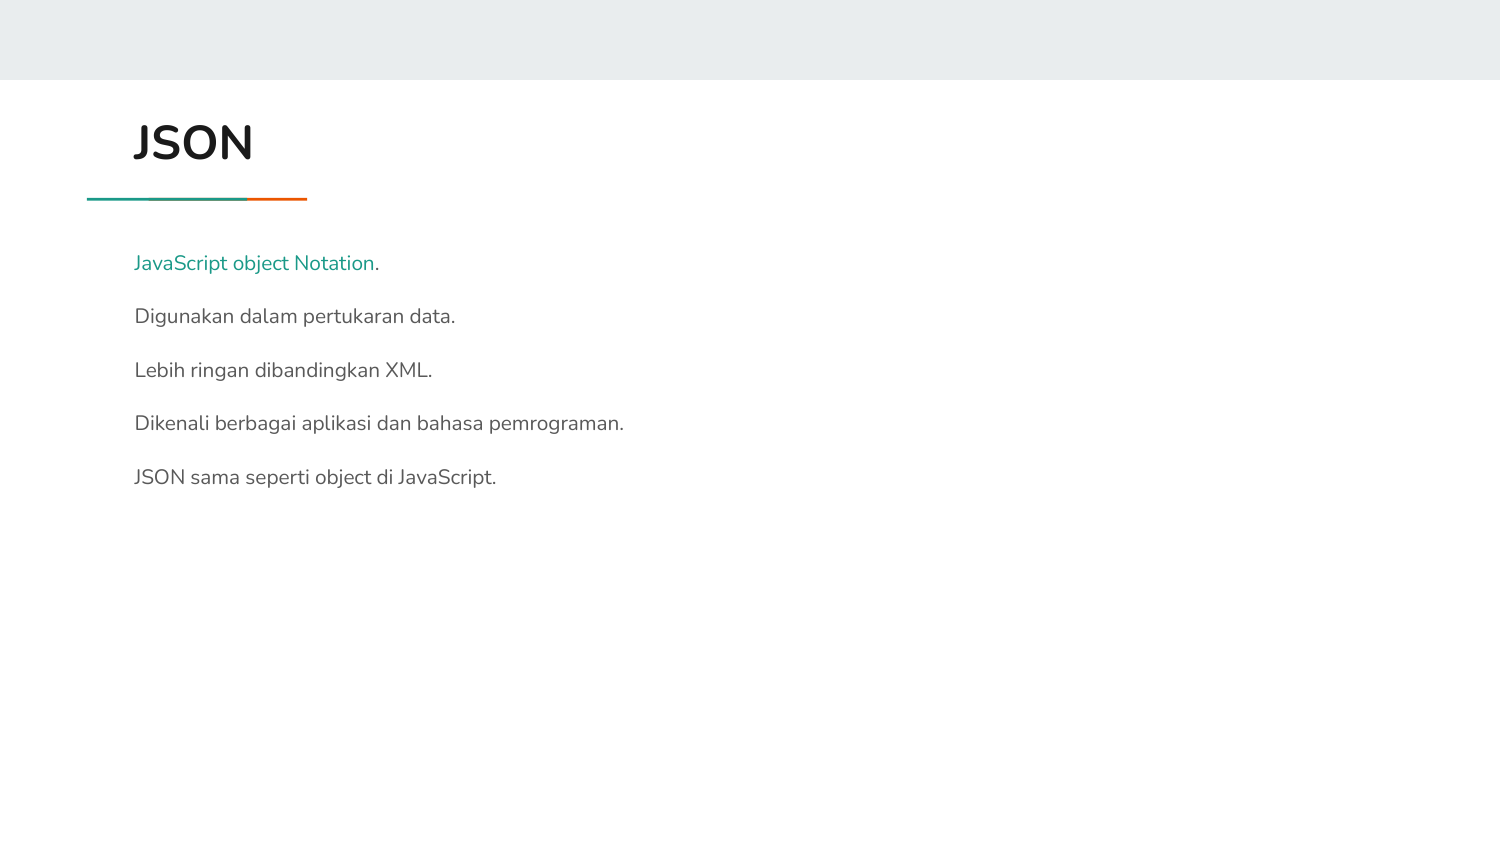

# JSON
JavaScript object Notation.
Digunakan dalam pertukaran data.
Lebih ringan dibandingkan XML.
Dikenali berbagai aplikasi dan bahasa pemrograman.
JSON sama seperti object di JavaScript.